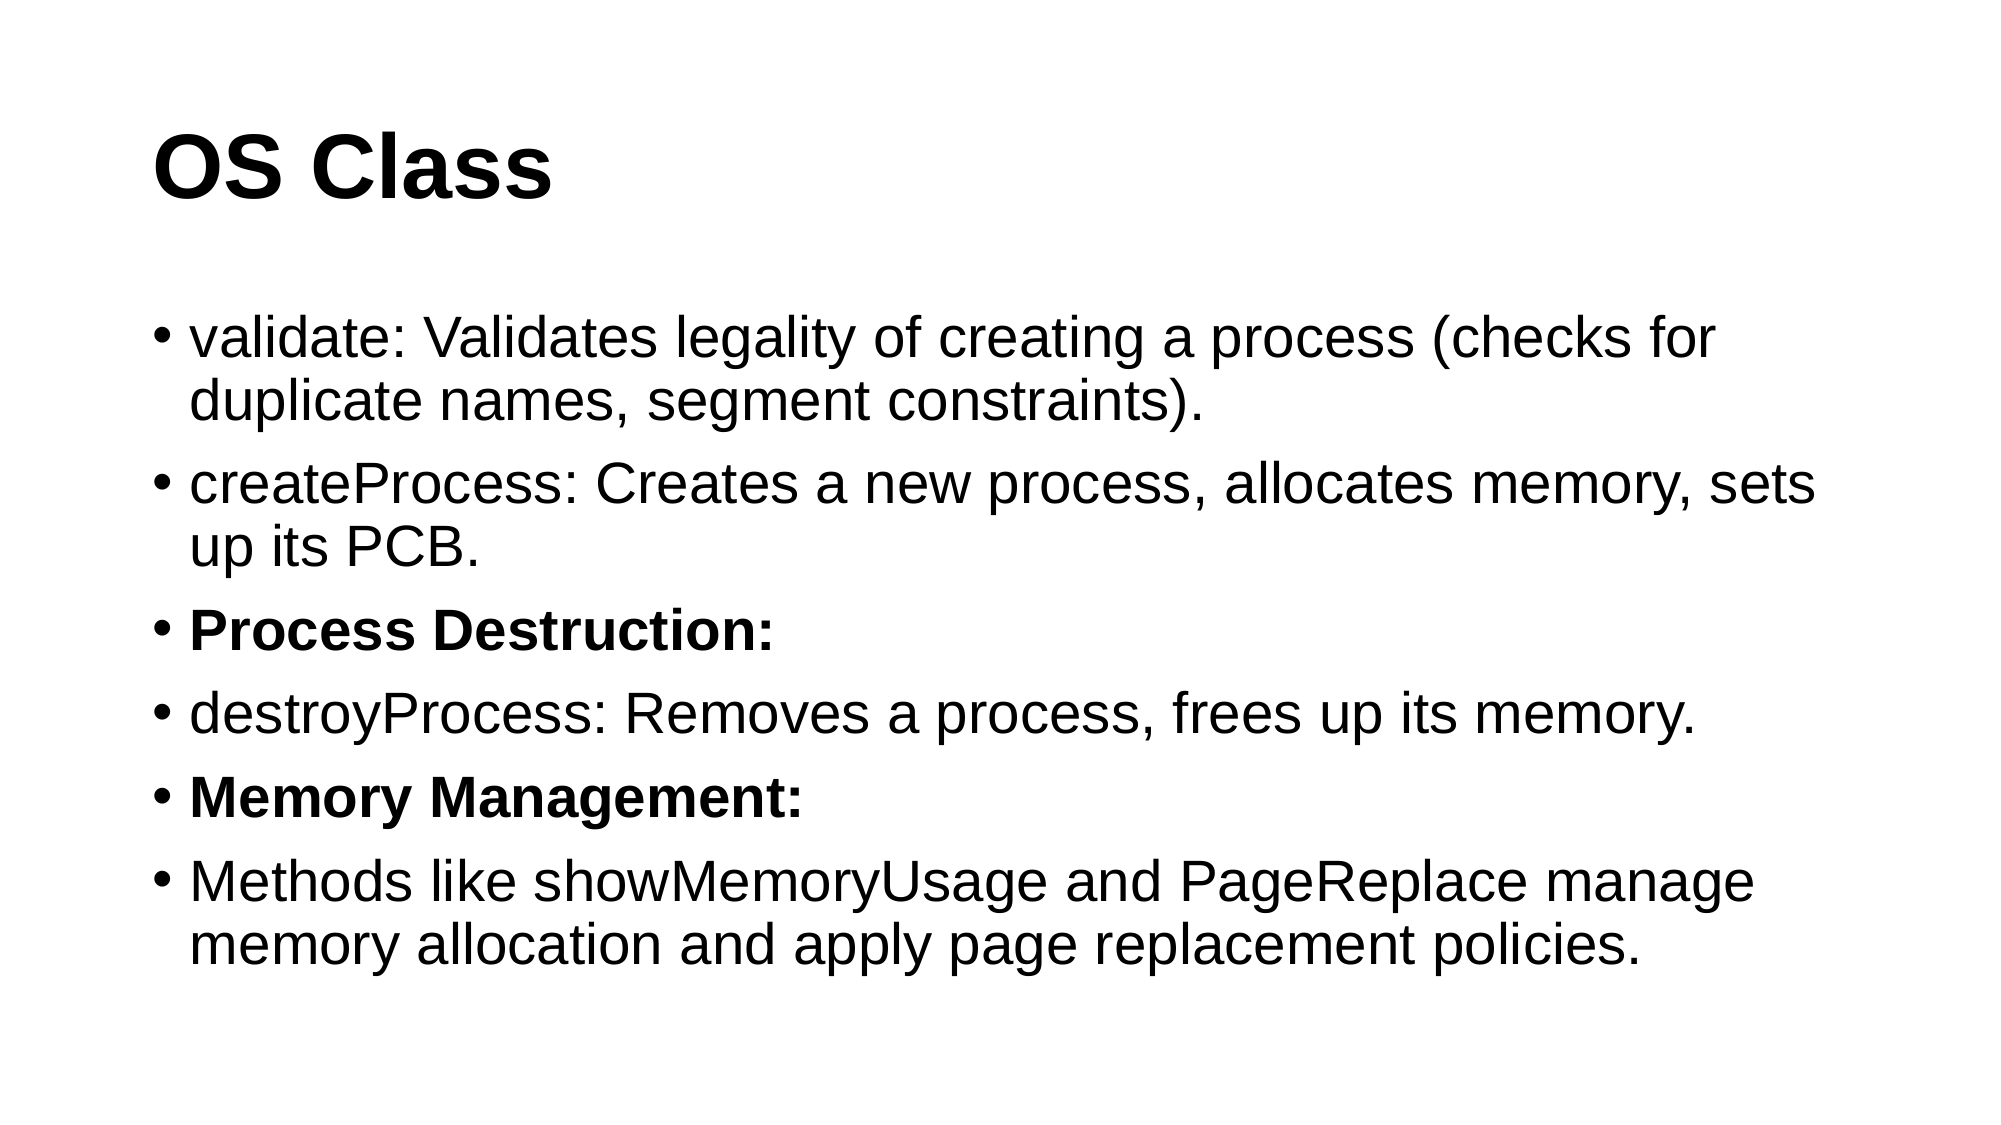

# OS Class
validate: Validates legality of creating a process (checks for duplicate names, segment constraints).
createProcess: Creates a new process, allocates memory, sets up its PCB.
Process Destruction:
destroyProcess: Removes a process, frees up its memory.
Memory Management:
Methods like showMemoryUsage and PageReplace manage memory allocation and apply page replacement policies.